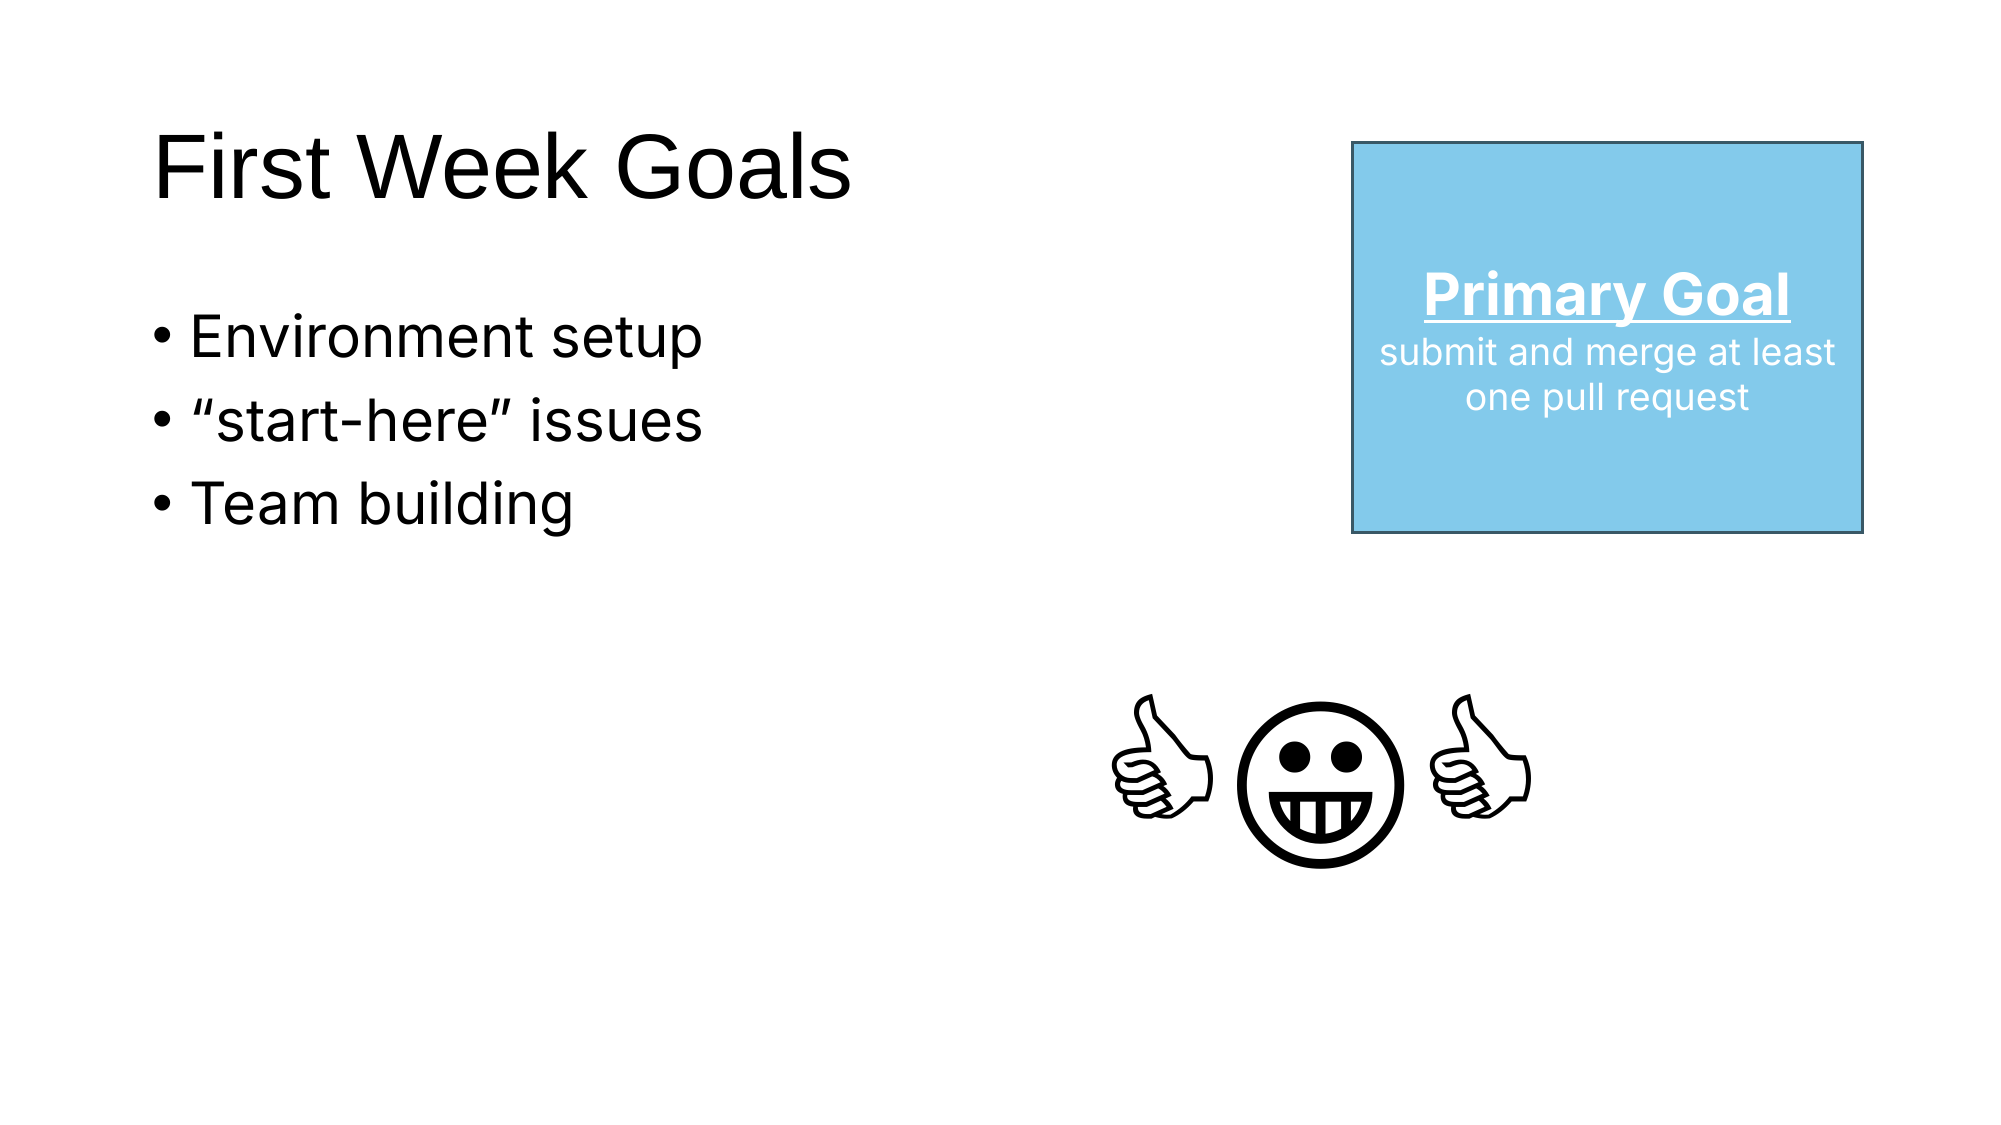

# First Week Goals
Primary Goal
submit and merge at least one pull request
Environment setup
“start-here” issues
Team building
👍😀👍